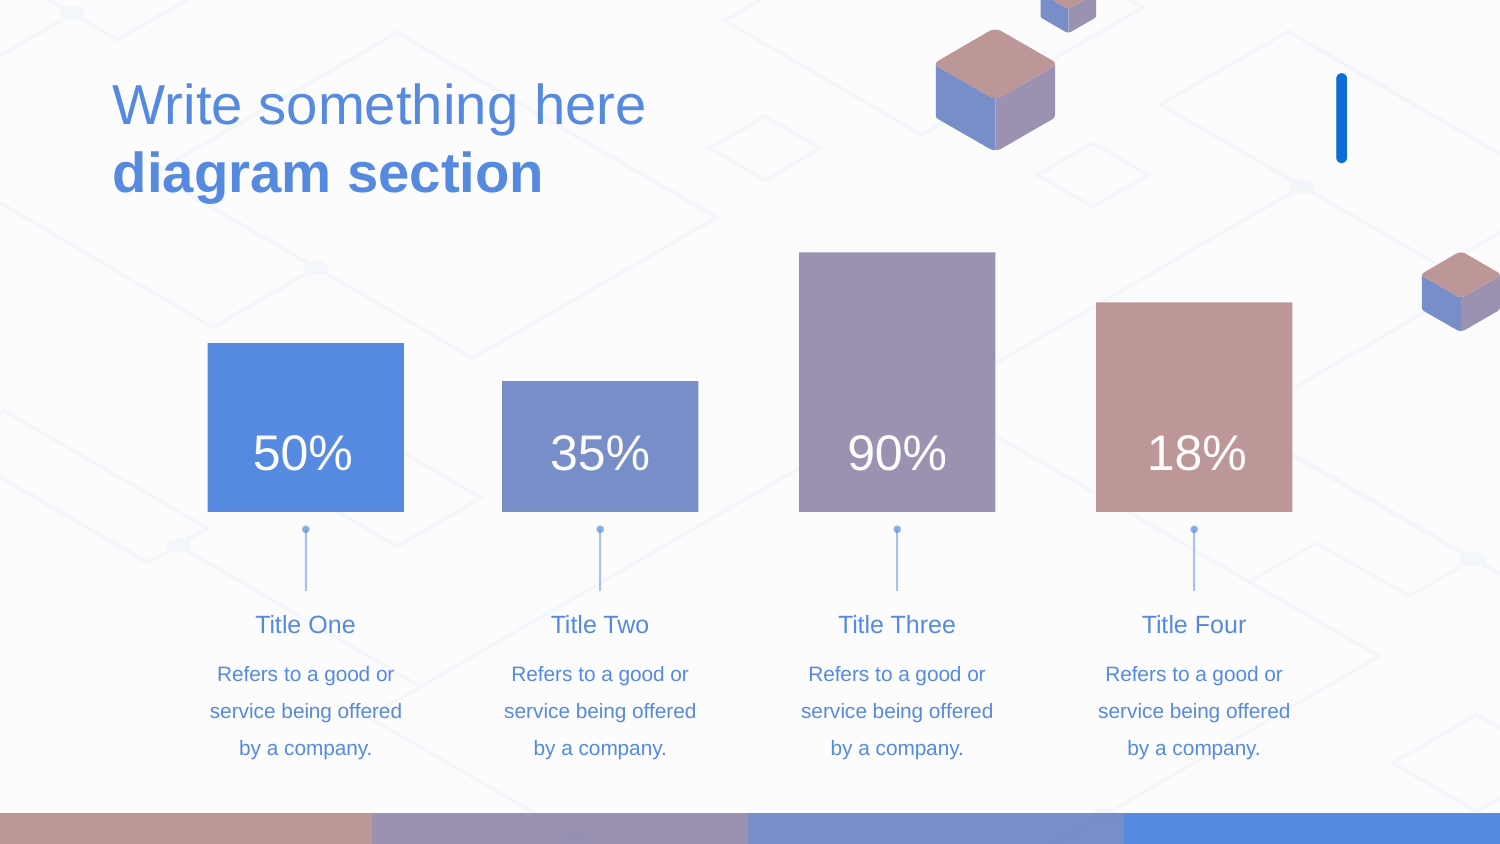

Write something here diagram section

50%
35%
90%
18%

Title One
Title Two
Title Three
Title Four
Refers to a good or service being offered by a company.
Refers to a good or service being offered by a company.
Refers to a good or service being offered by a company.
Refers to a good or service being offered by a company.